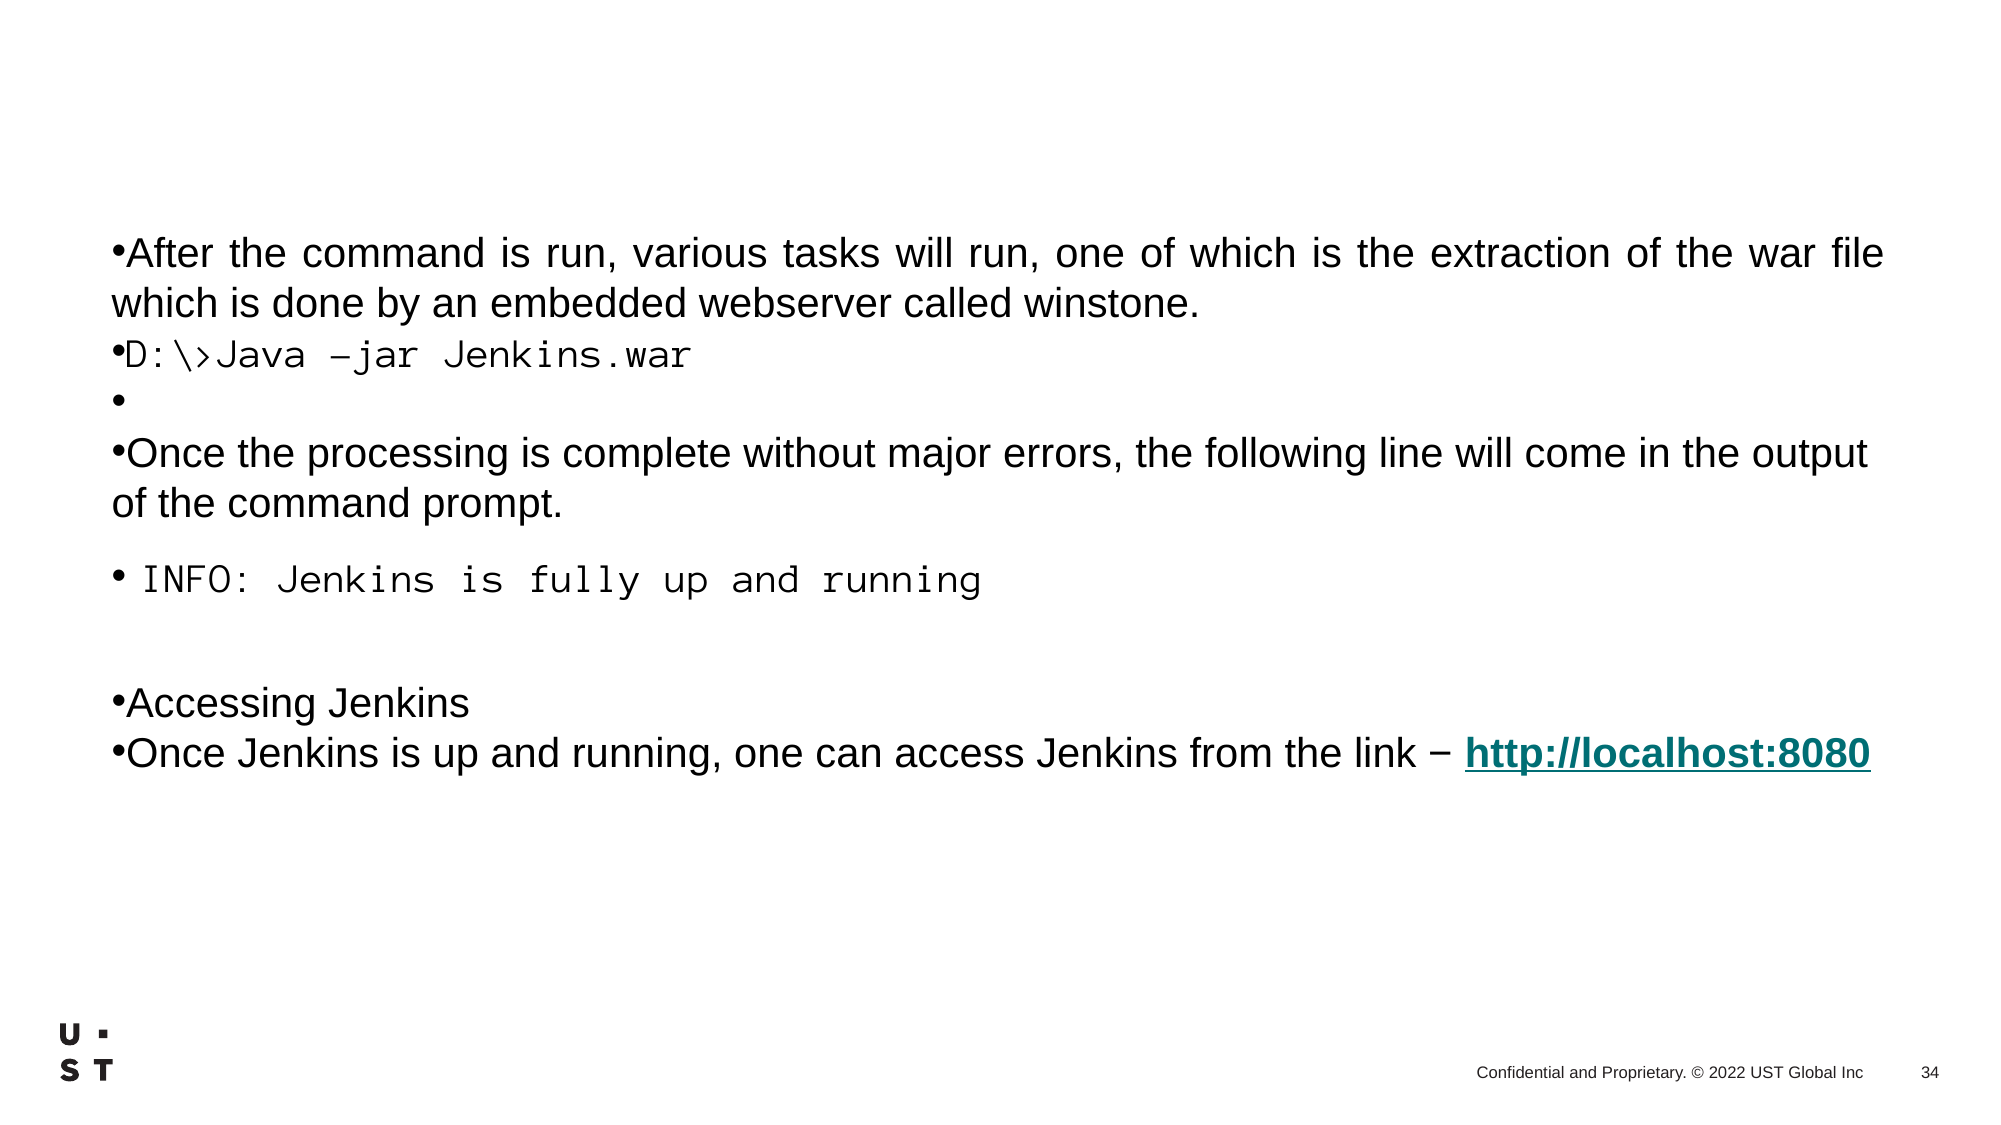

After the command is run, various tasks will run, one of which is the extraction of the war file which is done by an embedded webserver called winstone.
D:\>Java –jar Jenkins.war

Once the processing is complete without major errors, the following line will come in the output of the command prompt.
INFO: Jenkins is fully up and running

Accessing Jenkins
Once Jenkins is up and running, one can access Jenkins from the link − http://localhost:8080